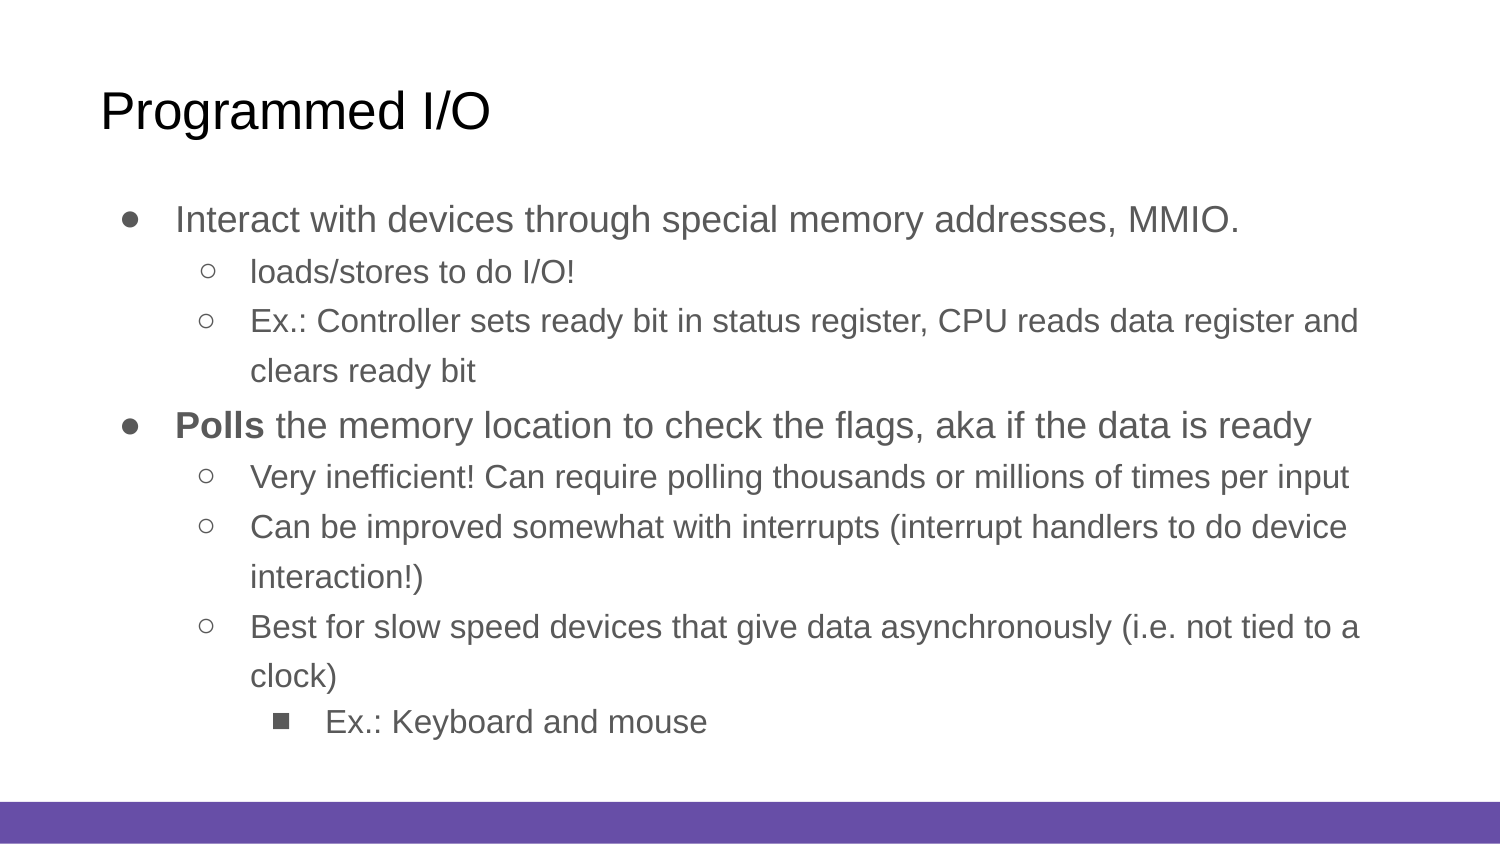

# Programmed I/O
Interact with devices through special memory addresses, MMIO.
loads/stores to do I/O!
Ex.: Controller sets ready bit in status register, CPU reads data register and clears ready bit
Polls the memory location to check the flags, aka if the data is ready
Very inefficient! Can require polling thousands or millions of times per input
Can be improved somewhat with interrupts (interrupt handlers to do device interaction!)
Best for slow speed devices that give data asynchronously (i.e. not tied to a clock)
Ex.: Keyboard and mouse